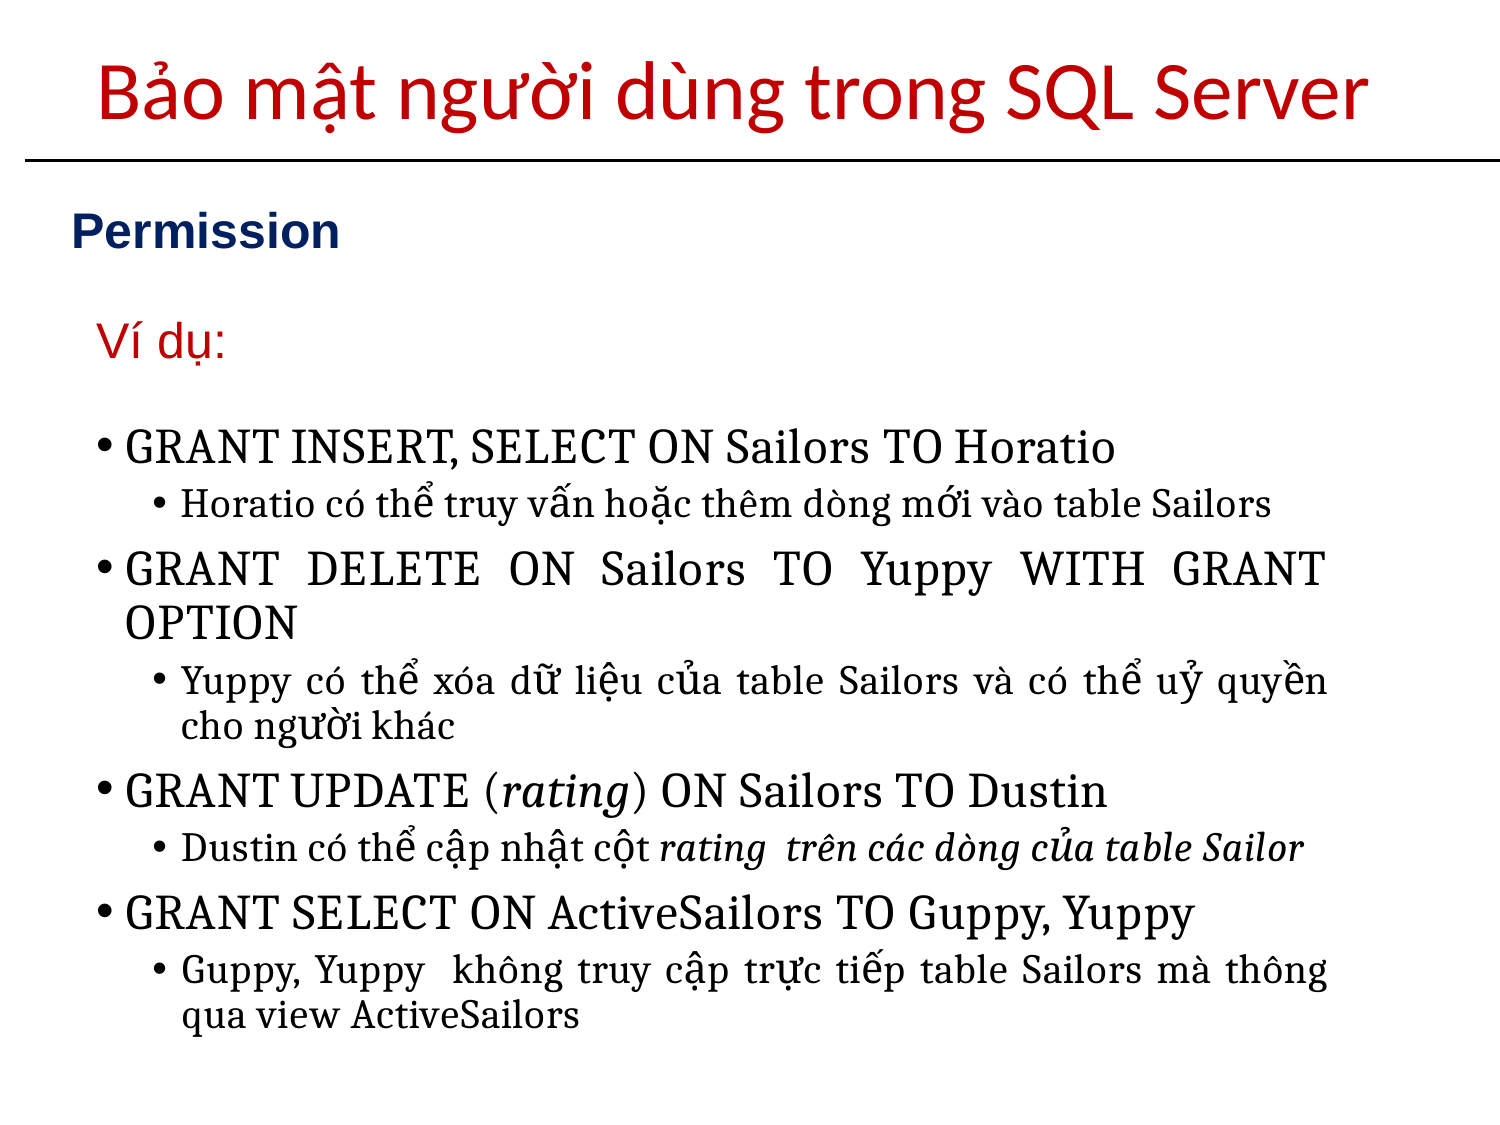

# Bảo mật người dùng trong SQL Server
Permission
Ví dụ:
GRANT INSERT, SELECT ON Sailors TO Horatio
Horatio có thể truy vấn hoặc thêm dòng mới vào table Sailors
GRANT DELETE ON Sailors TO Yuppy WITH GRANT OPTION
Yuppy có thể xóa dữ liệu của table Sailors và có thể uỷ quyền cho người khác
GRANT UPDATE (rating) ON Sailors TO Dustin
Dustin có thể cập nhật cột rating  trên các dòng của table Sailor
GRANT SELECT ON ActiveSailors TO Guppy, Yuppy
Guppy, Yuppy  không truy cập trực tiếp table Sailors mà thông qua view ActiveSailors